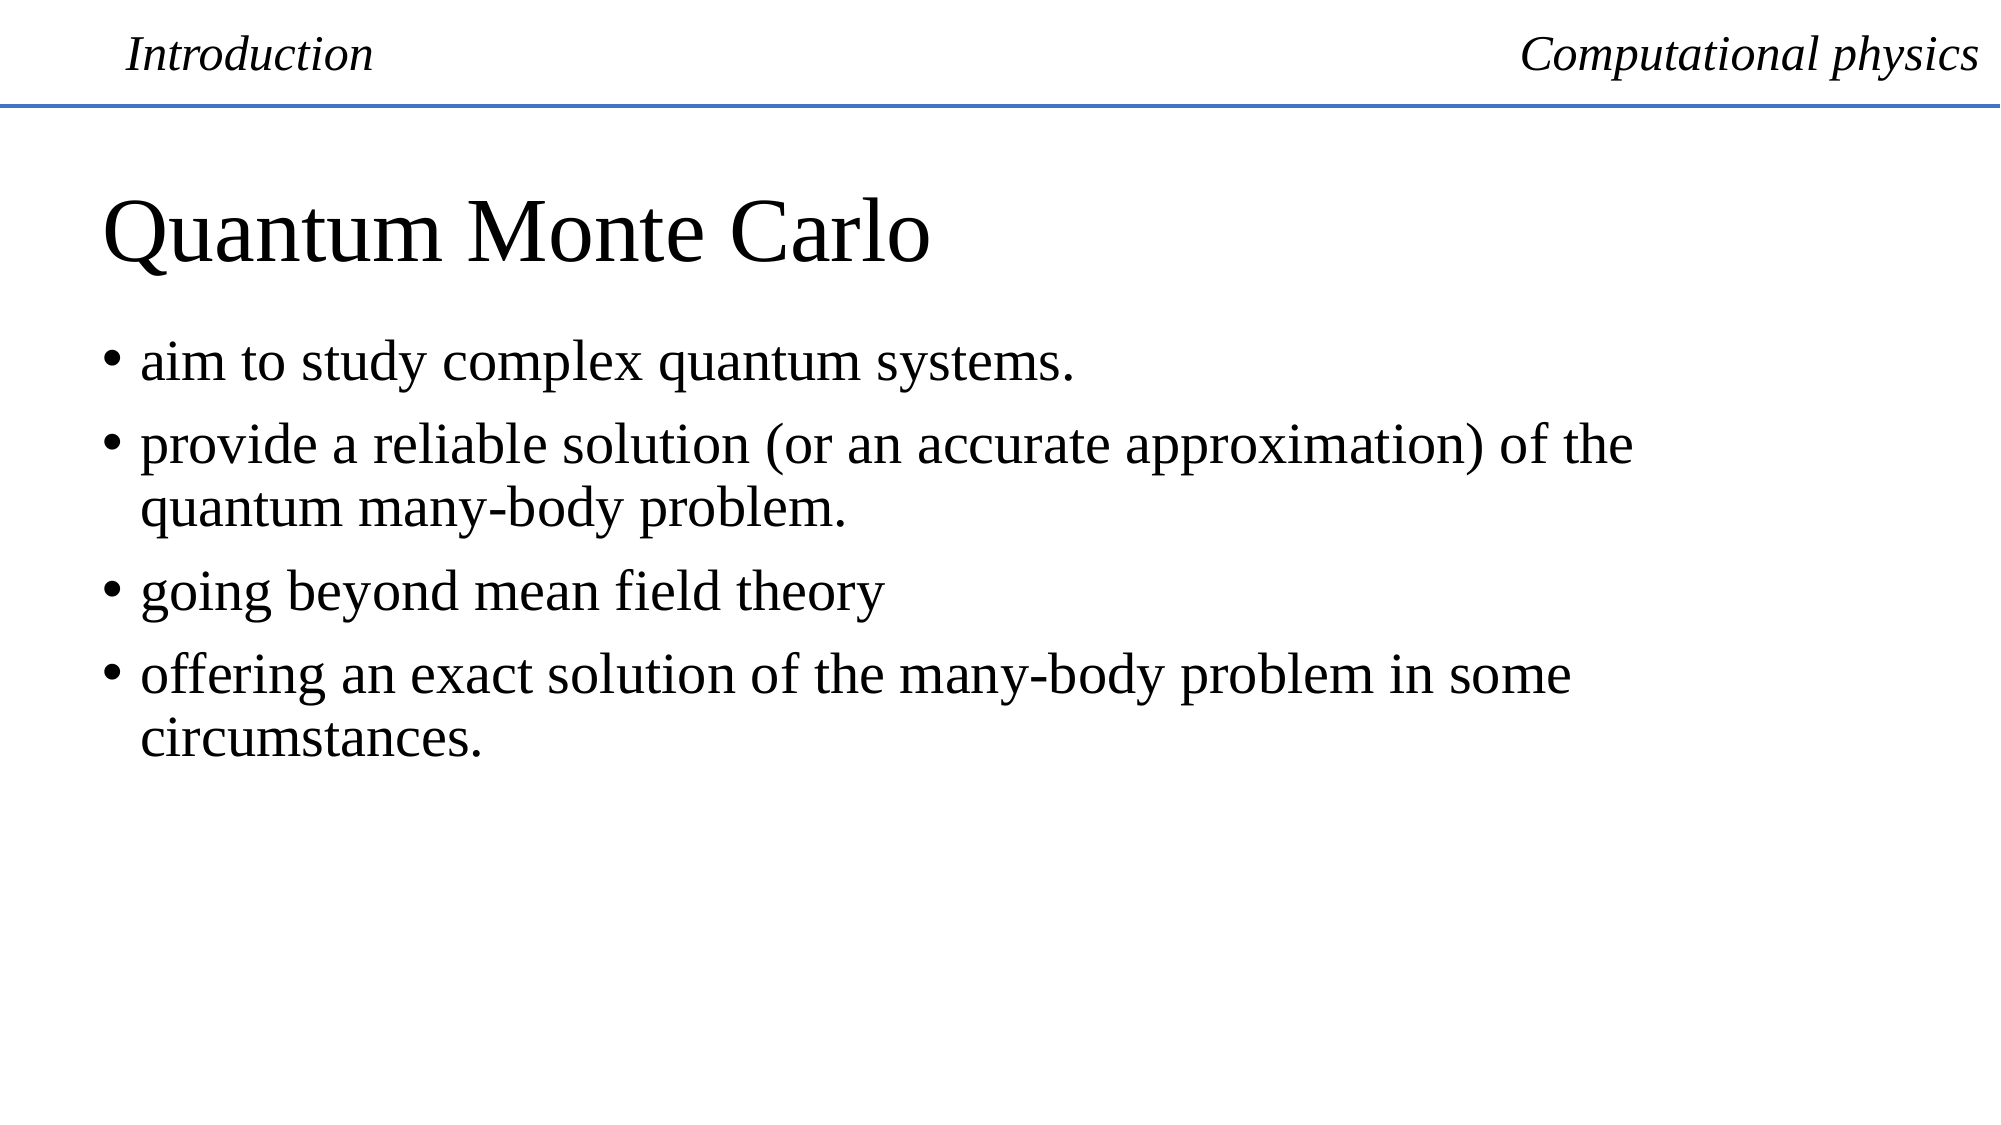

Introduction
Computational physics
# Quantum Monte Carlo

aim to study complex quantum systems.
provide a reliable solution (or an accurate approximation) of the quantum many-body problem.
going beyond mean field theory
offering an exact solution of the many-body problem in some circumstances.